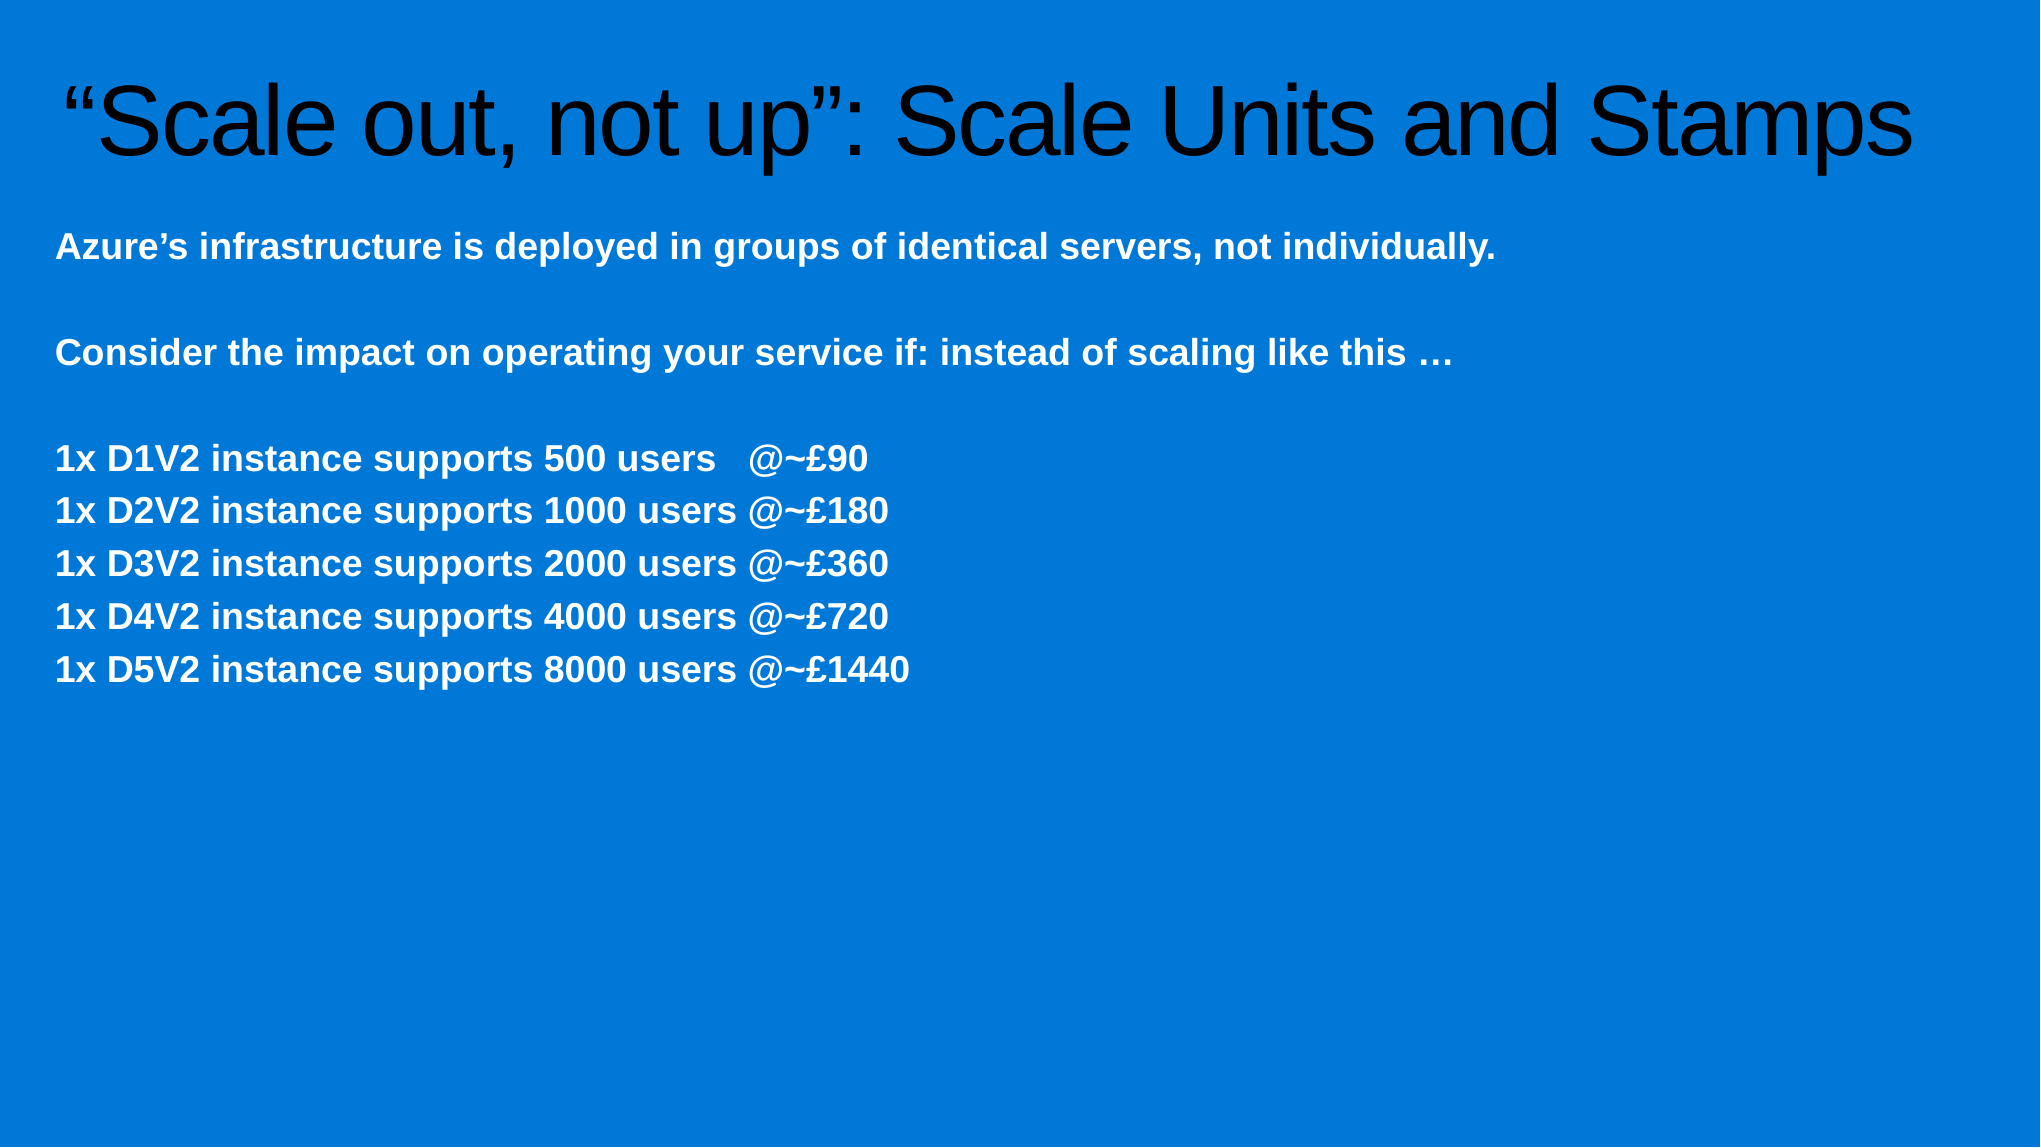

# “Scale out, not up”: Scale Units and Stamps
Azure’s infrastructure is deployed in groups of identical servers, not individually.

Consider the impact on operating your service if: instead of scaling like this …

1x D1V2 instance supports 500 users   @~£90
1x D2V2 instance supports 1000 users @~£180
1x D3V2 instance supports 2000 users @~£360
1x D4V2 instance supports 4000 users @~£720
1x D5V2 instance supports 8000 users @~£1440